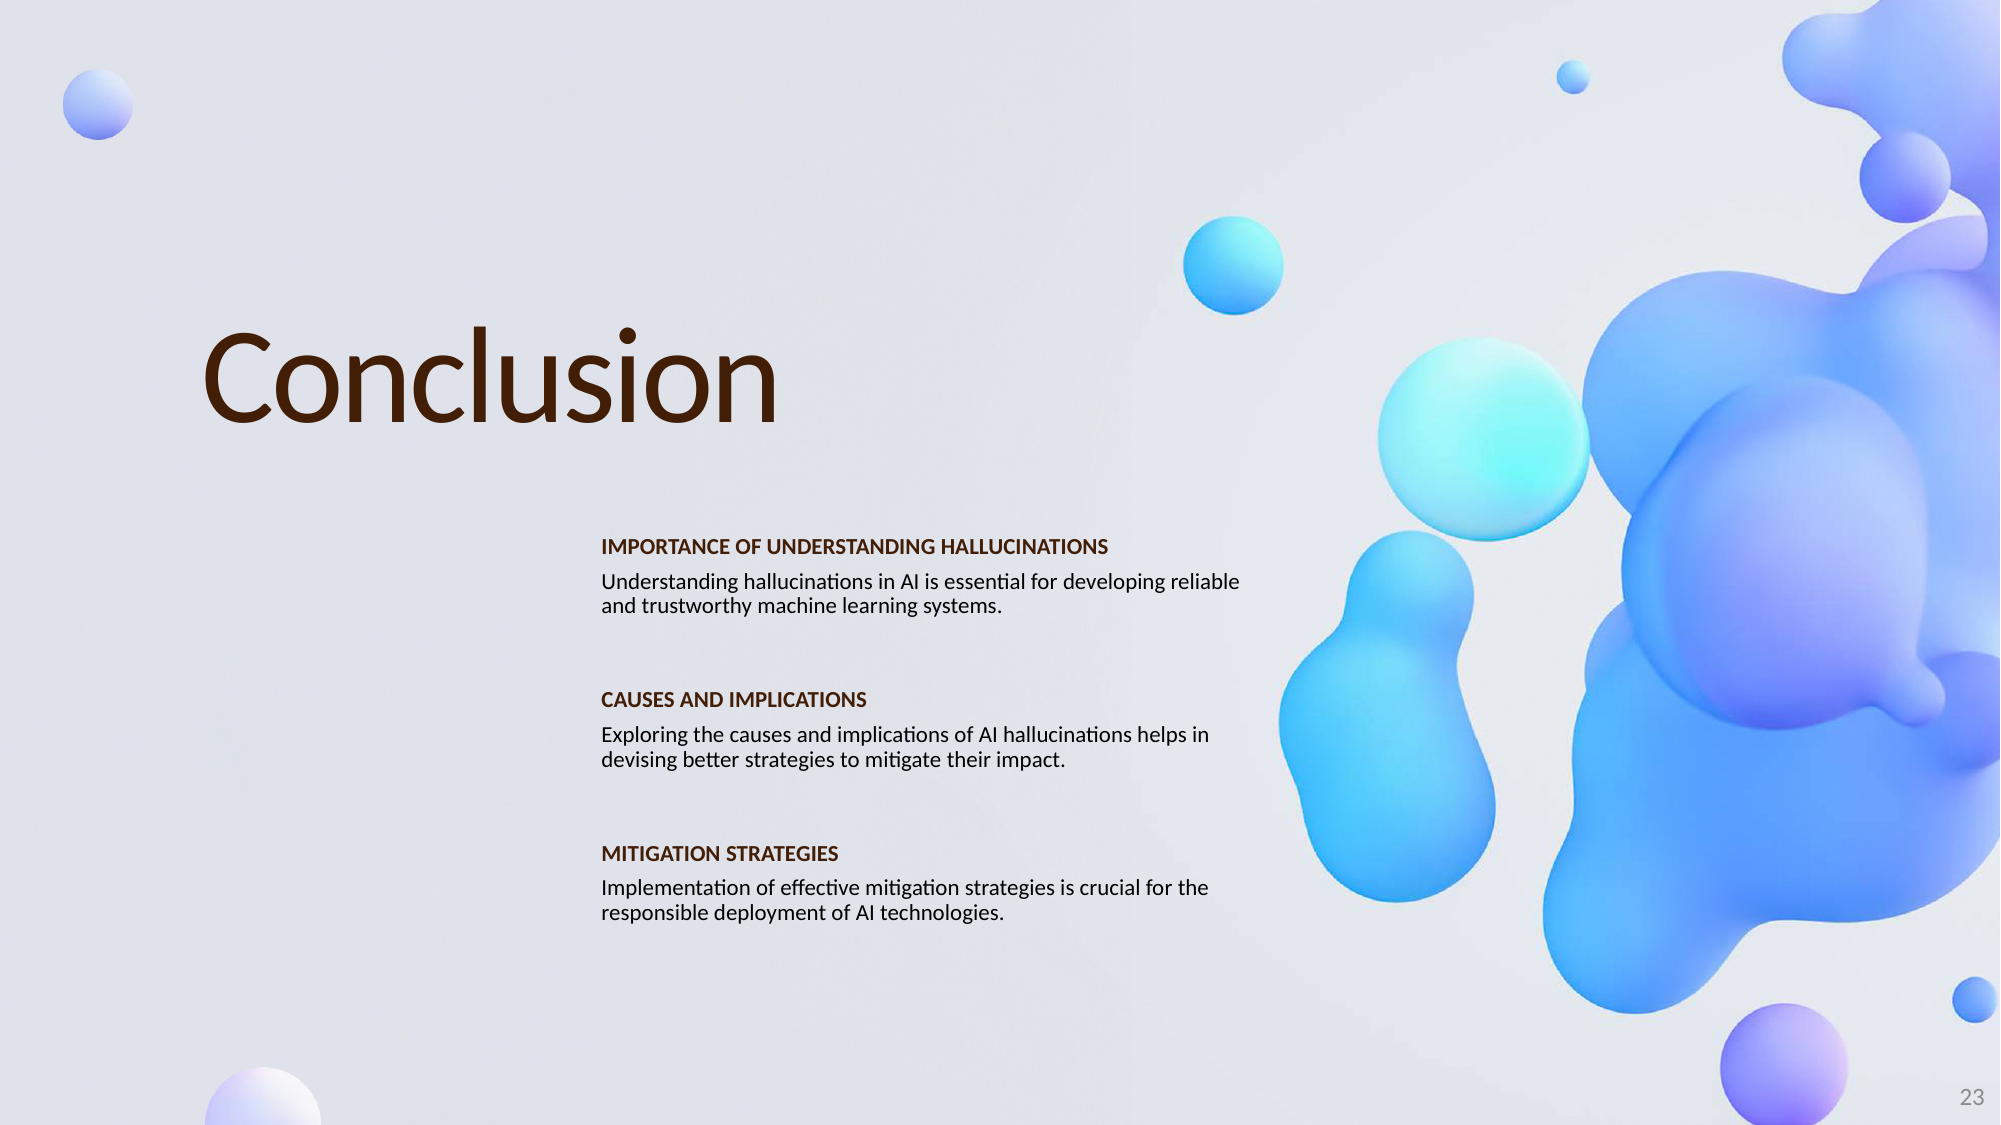

# Conclusion
Importance of Understanding Hallucinations
Understanding hallucinations in AI is essential for developing reliable and trustworthy machine learning systems.
Causes and Implications
Exploring the causes and implications of AI hallucinations helps in devising better strategies to mitigate their impact.
Mitigation Strategies
Implementation of effective mitigation strategies is crucial for the responsible deployment of AI technologies.
23